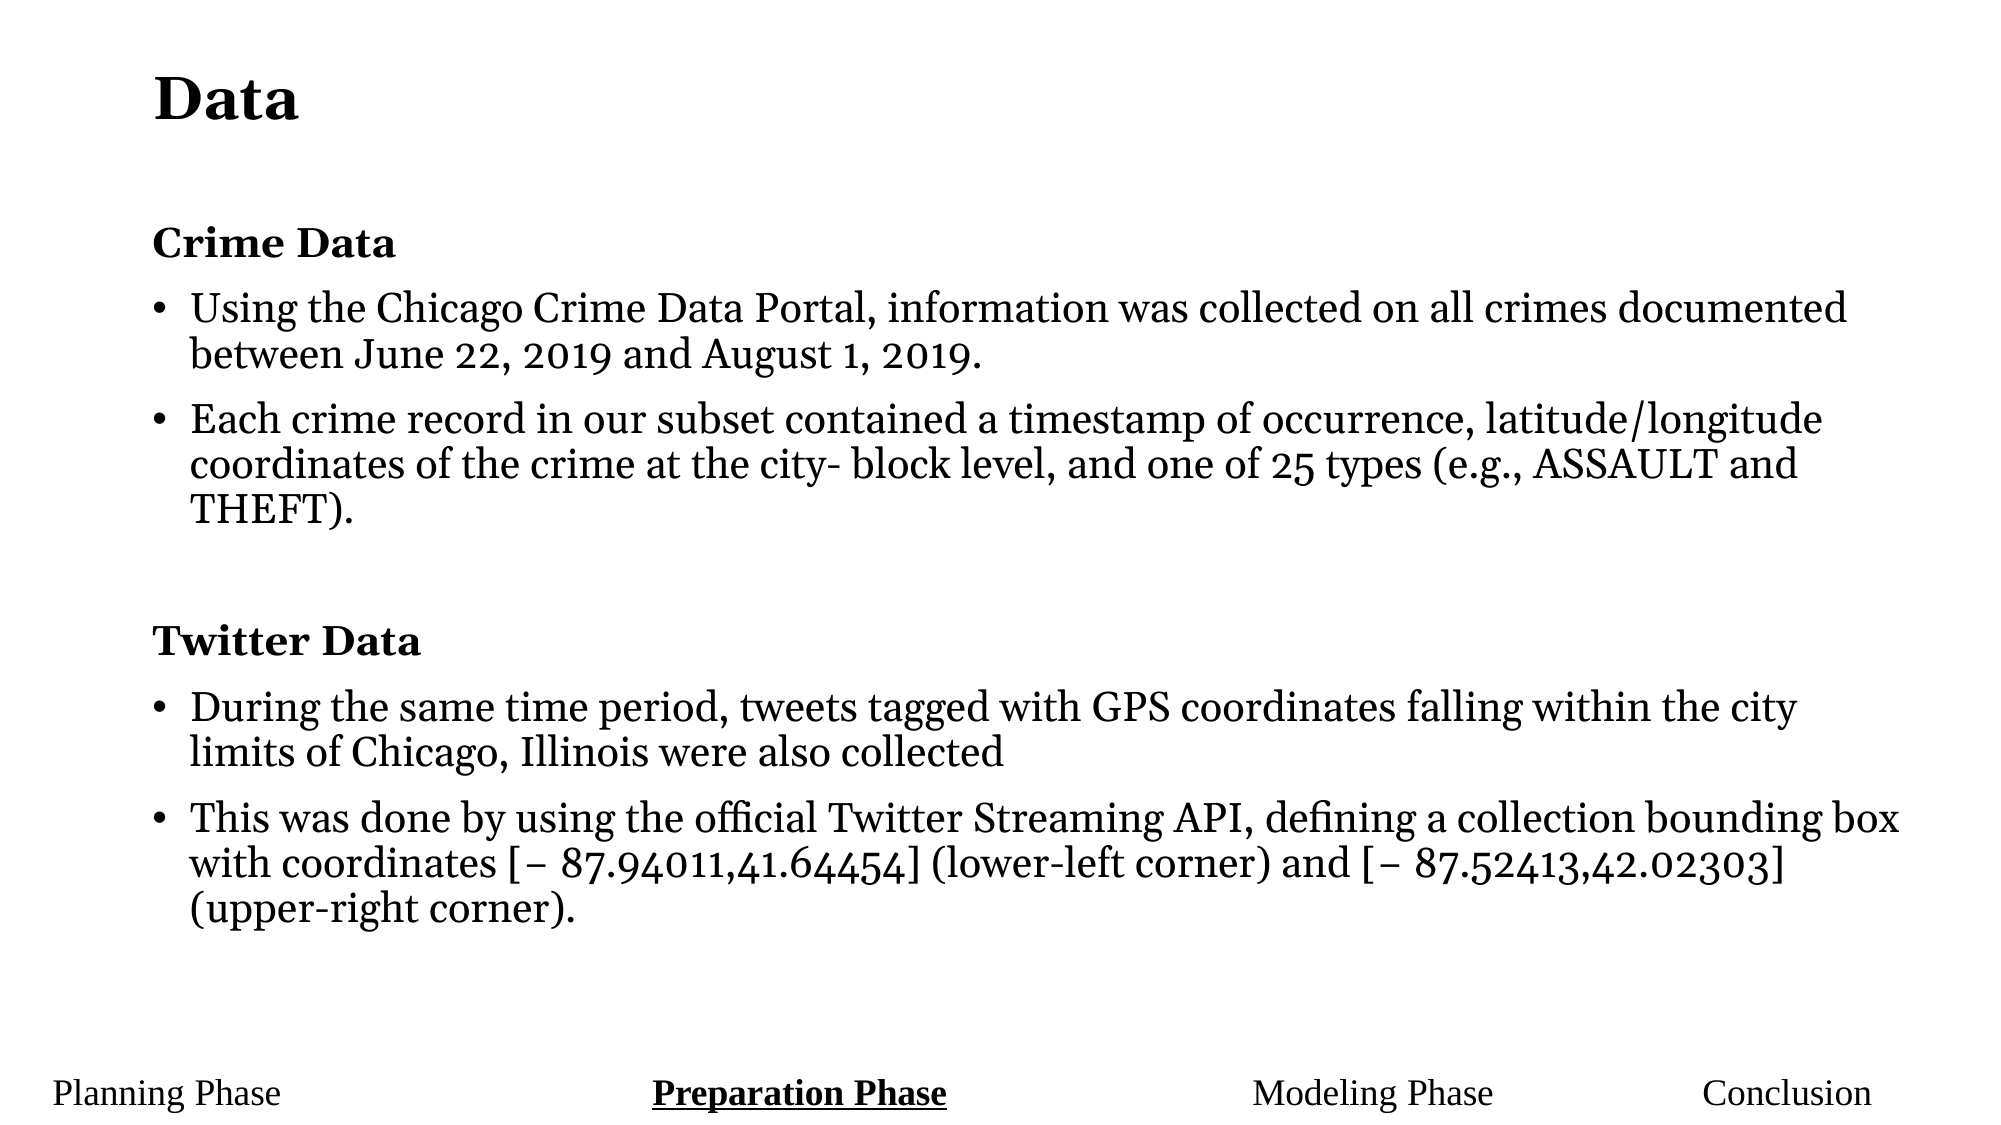

# Data
Crime Data
Using the Chicago Crime Data Portal, information was collected on all crimes documented between June 22, 2019 and August 1, 2019.
Each crime record in our subset contained a timestamp of occurrence, latitude/longitude coordinates of the crime at the city- block level, and one of 25 types (e.g., ASSAULT and THEFT).

Twitter Data
During the same time period, tweets tagged with GPS coordinates falling within the city limits of Chicago, Illinois were also collected
This was done by using the official Twitter Streaming API, defining a collection bounding box with coordinates [− 87.94011,41.64454] (lower-left corner) and [− 87.52413,42.02303] (upper-right corner).

Planning Phase 			Preparation Phase			Modeling Phase 		Conclusion